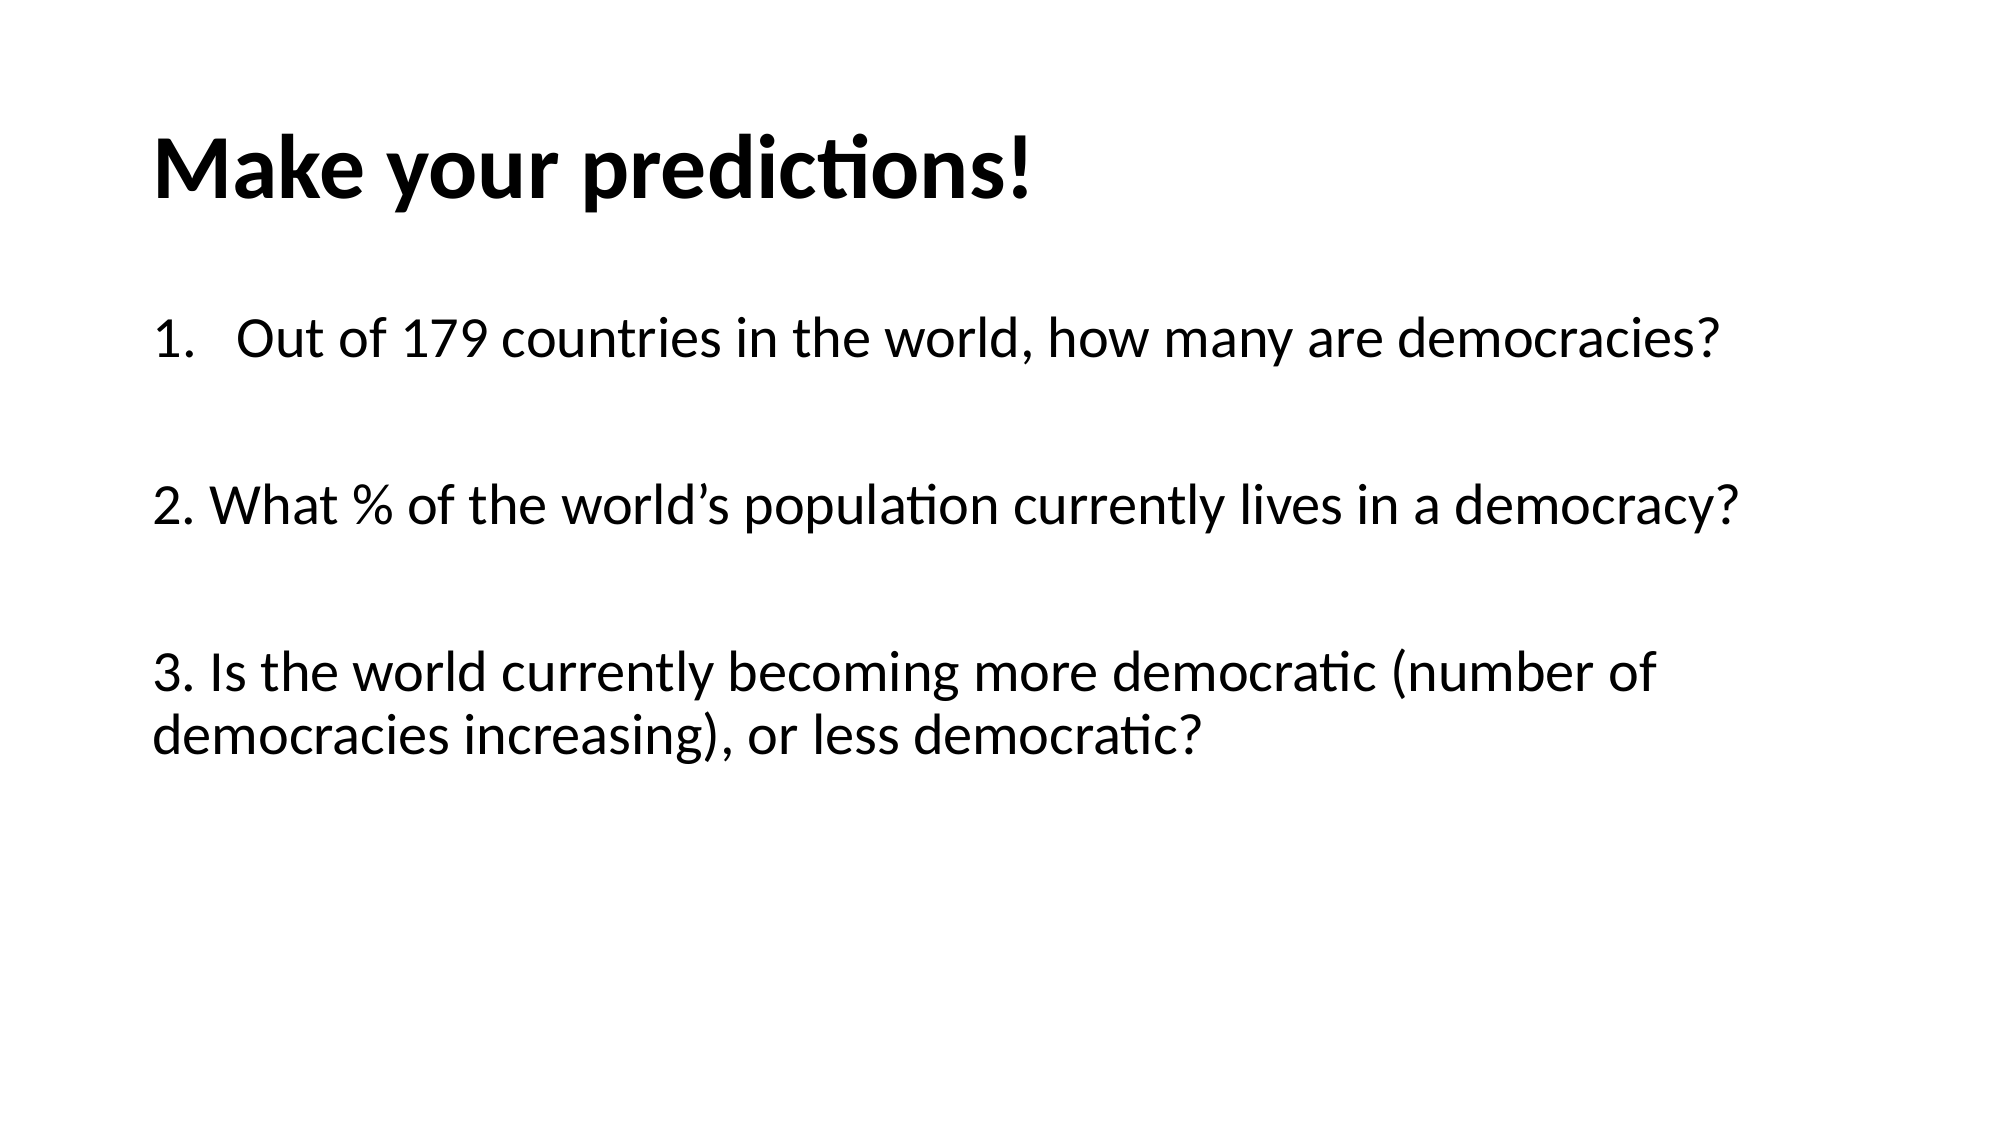

# Make your predictions!
Out of 179 countries in the world, how many are democracies?

2. What % of the world’s population currently lives in a democracy?

3. Is the world currently becoming more democratic (number of democracies increasing), or less democratic?